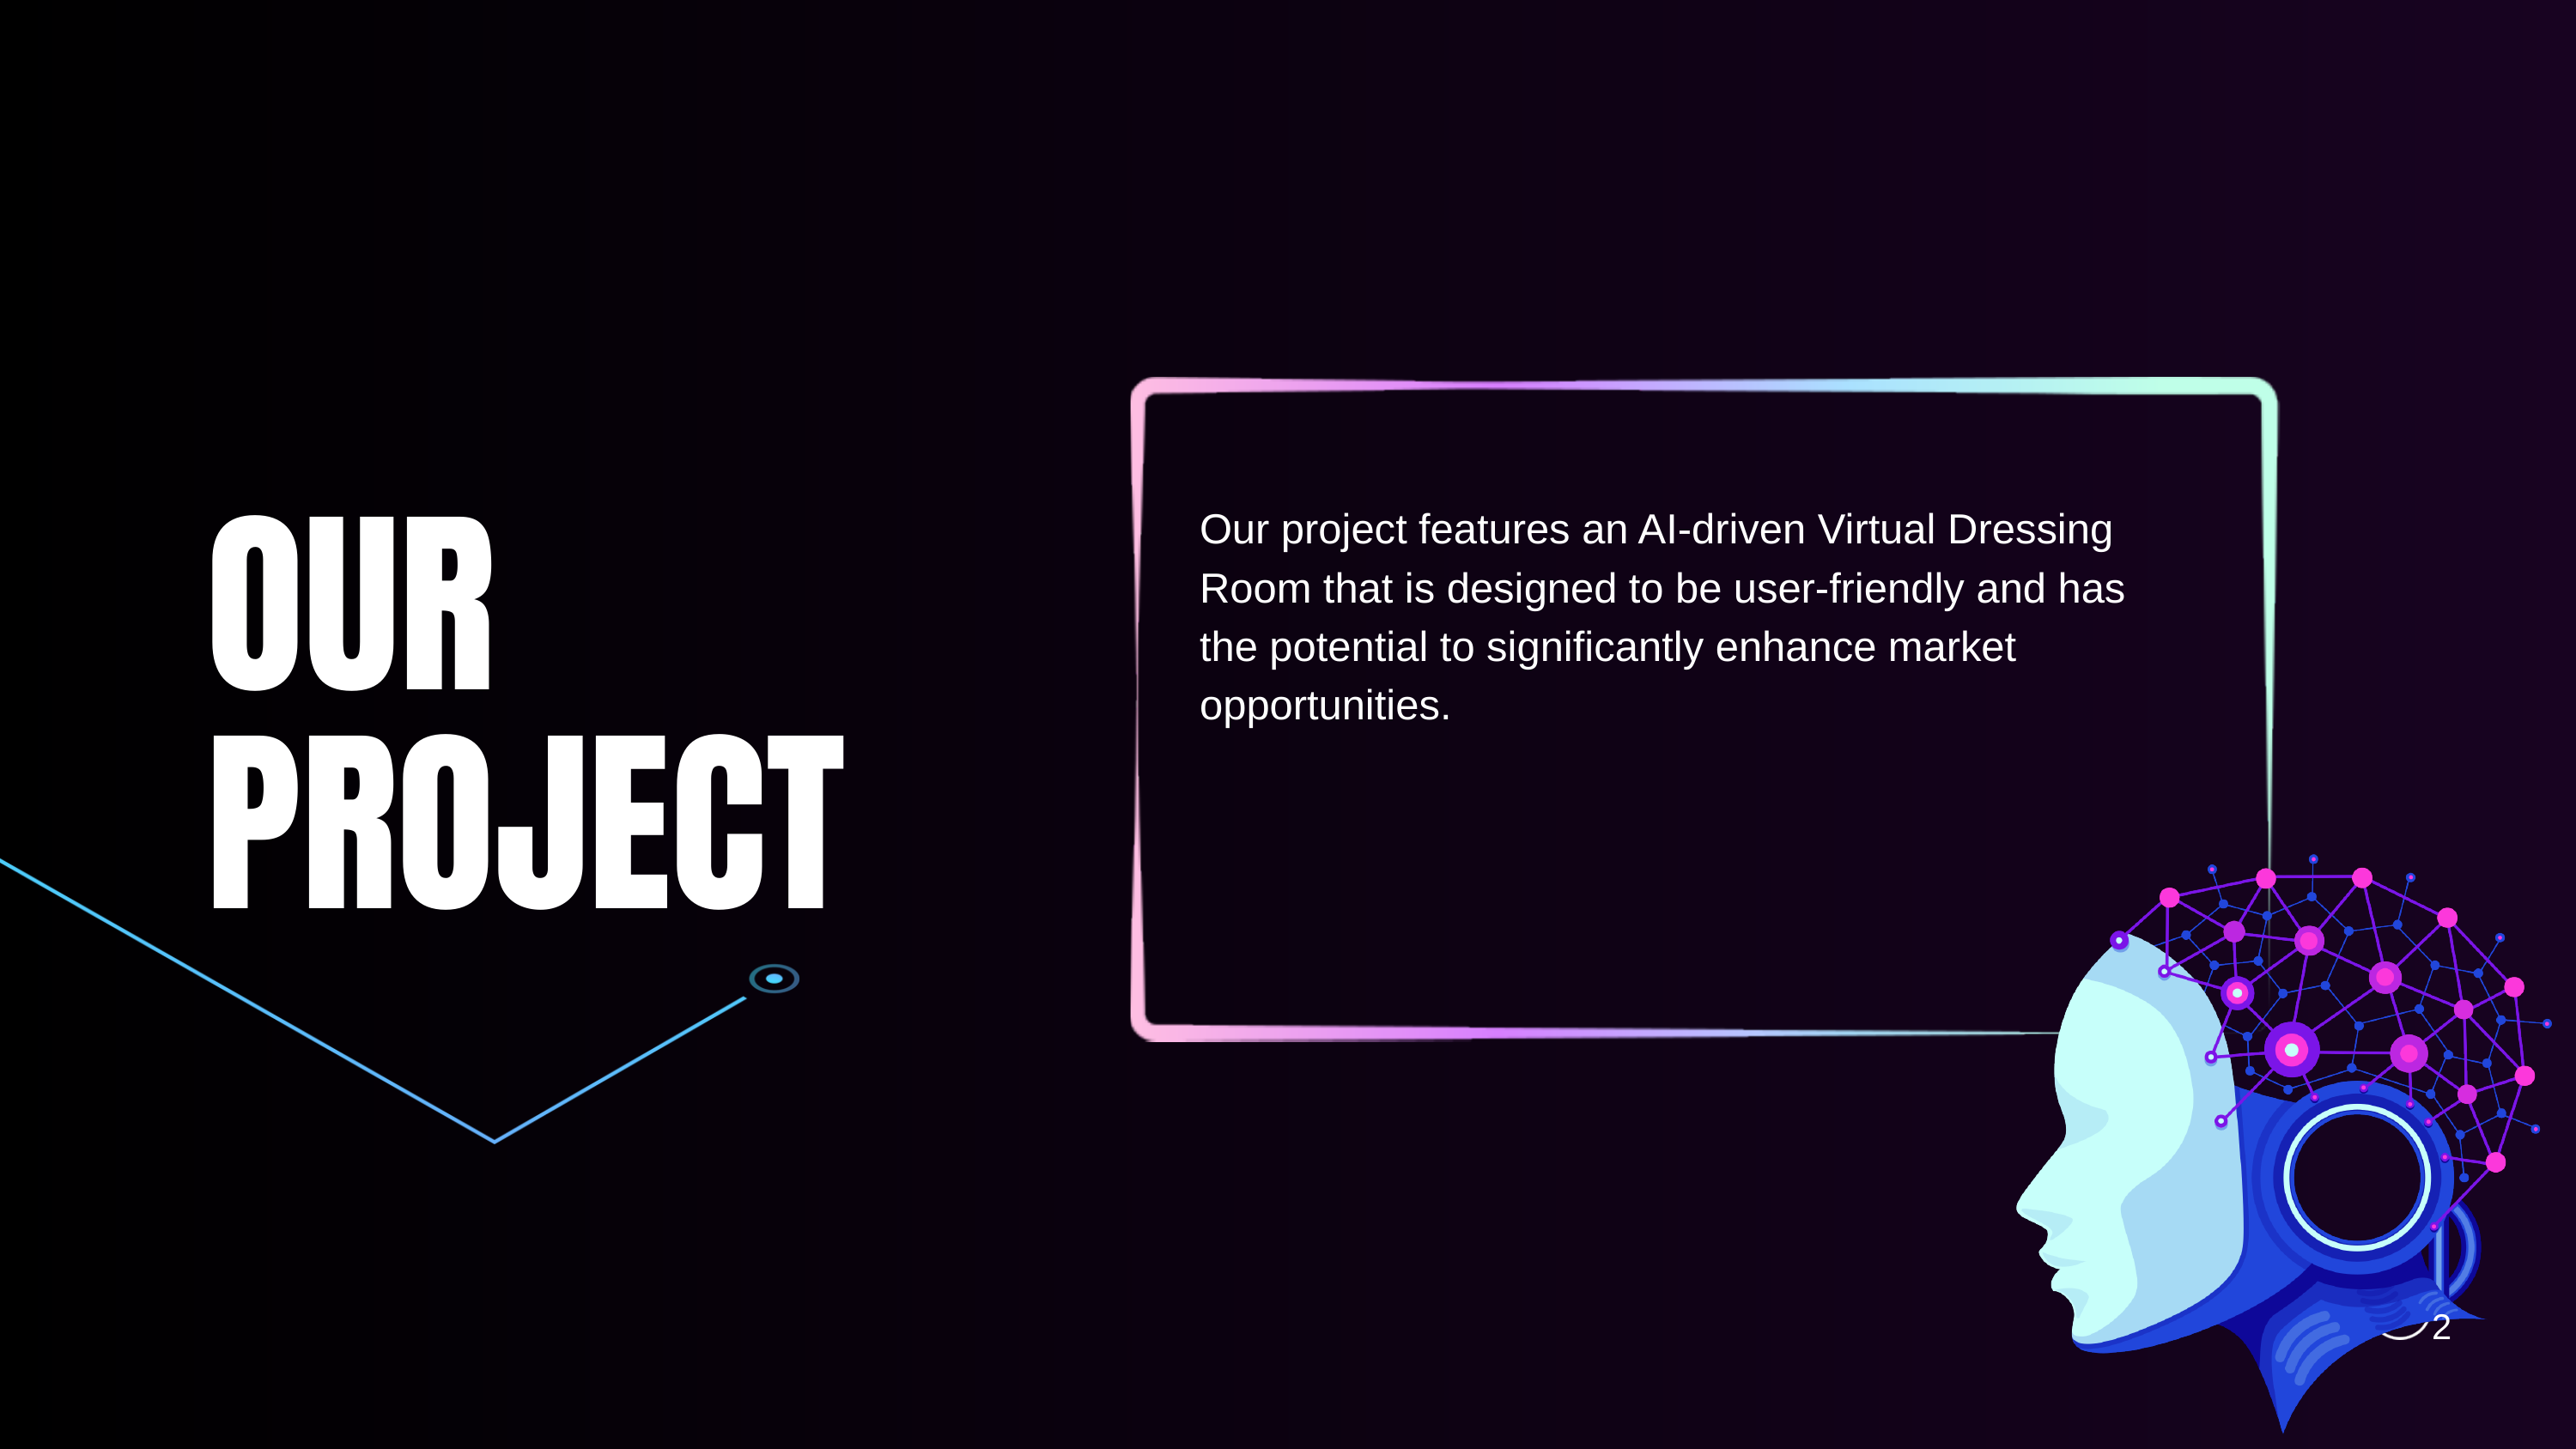

Our project features an AI-driven Virtual Dressing Room that is designed to be user-friendly and has the potential to significantly enhance market opportunities.
OUR PROJECT

2